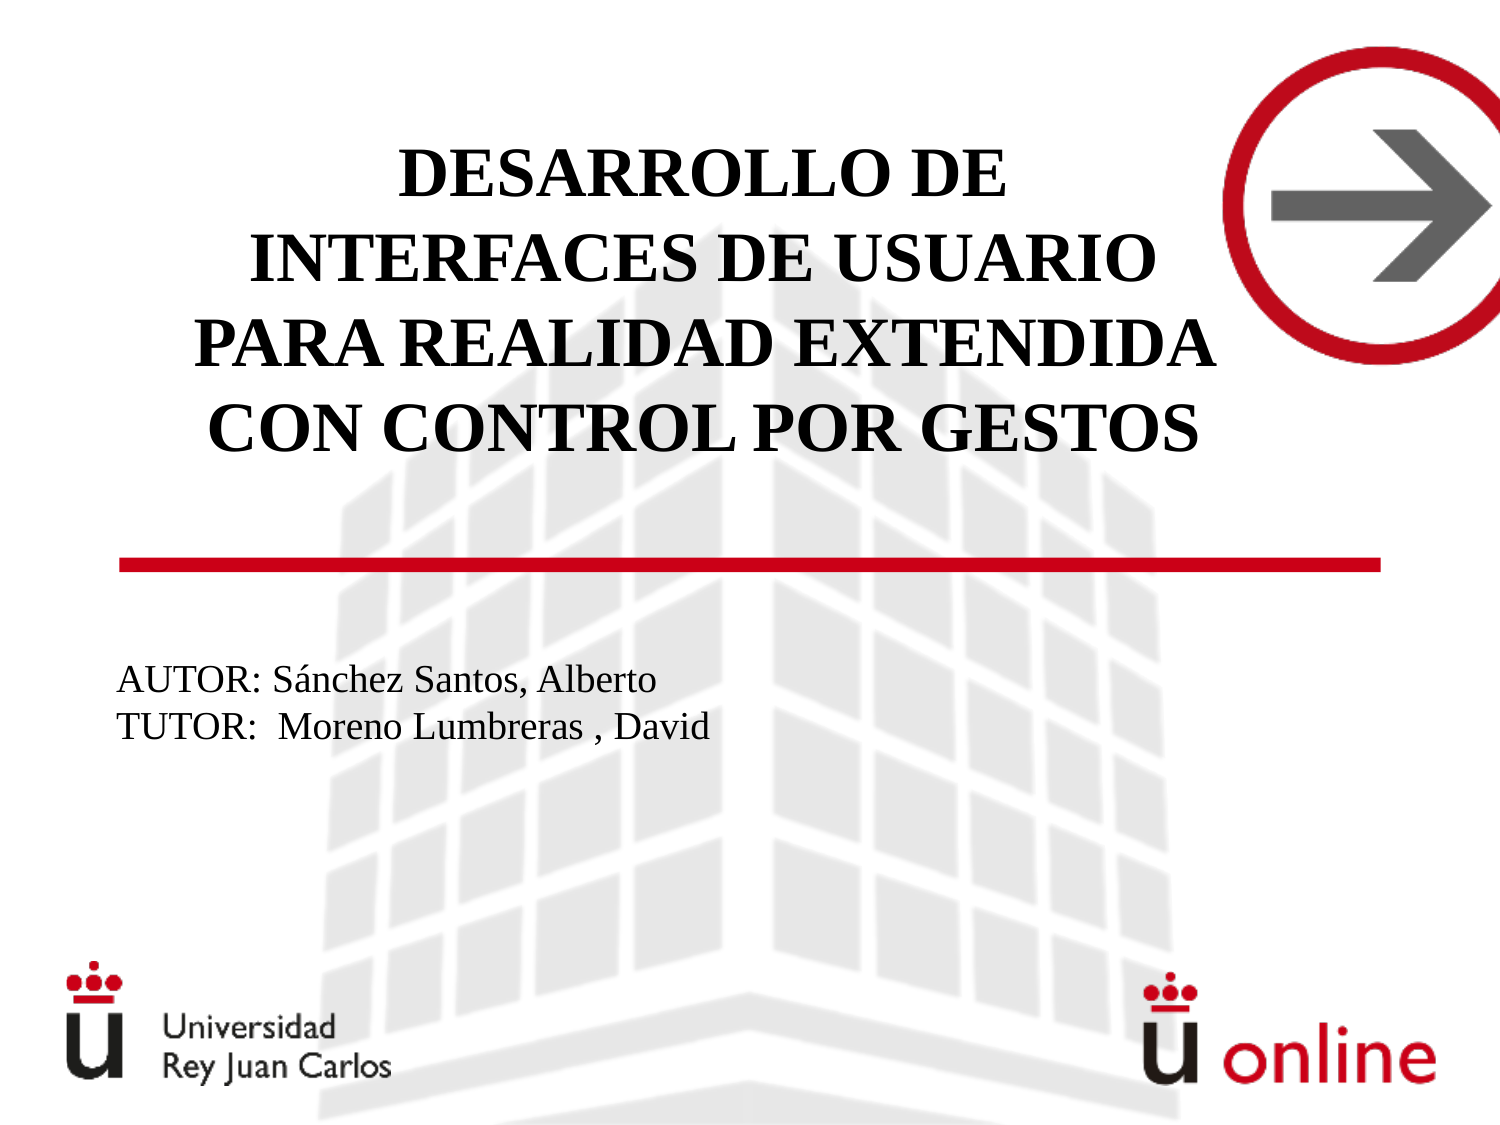

# DESARROLLO DE INTERFACES DE USUARIO PARA REALIDAD EXTENDIDA CON CONTROL POR GESTOS
AUTOR: Sánchez Santos, Alberto
TUTOR:  Moreno Lumbreras , David